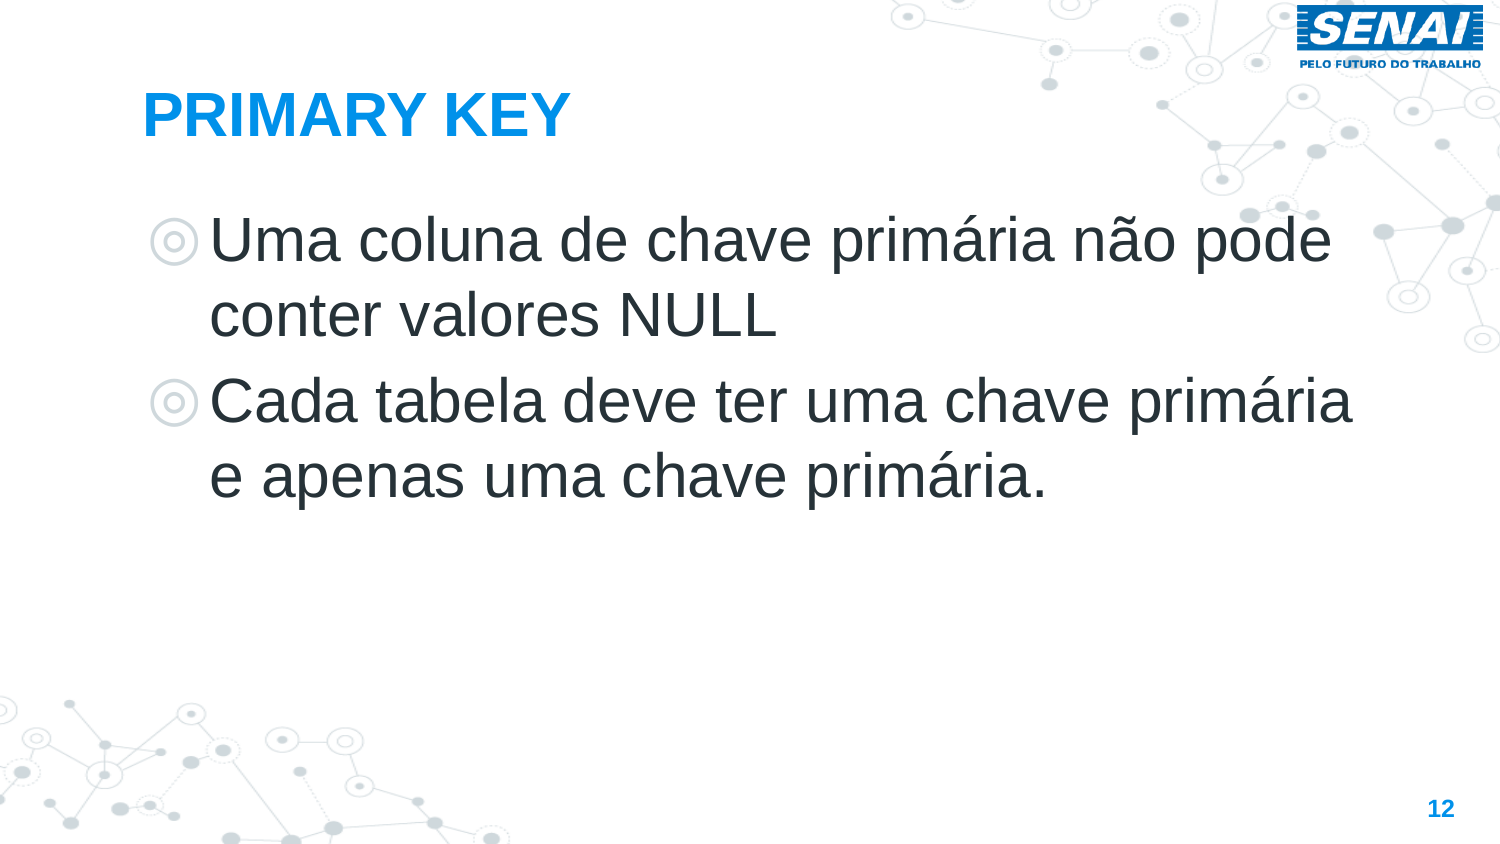

# PRIMARY KEY
Uma coluna de chave primária não pode conter valores NULL
Cada tabela deve ter uma chave primária e apenas uma chave primária.

12